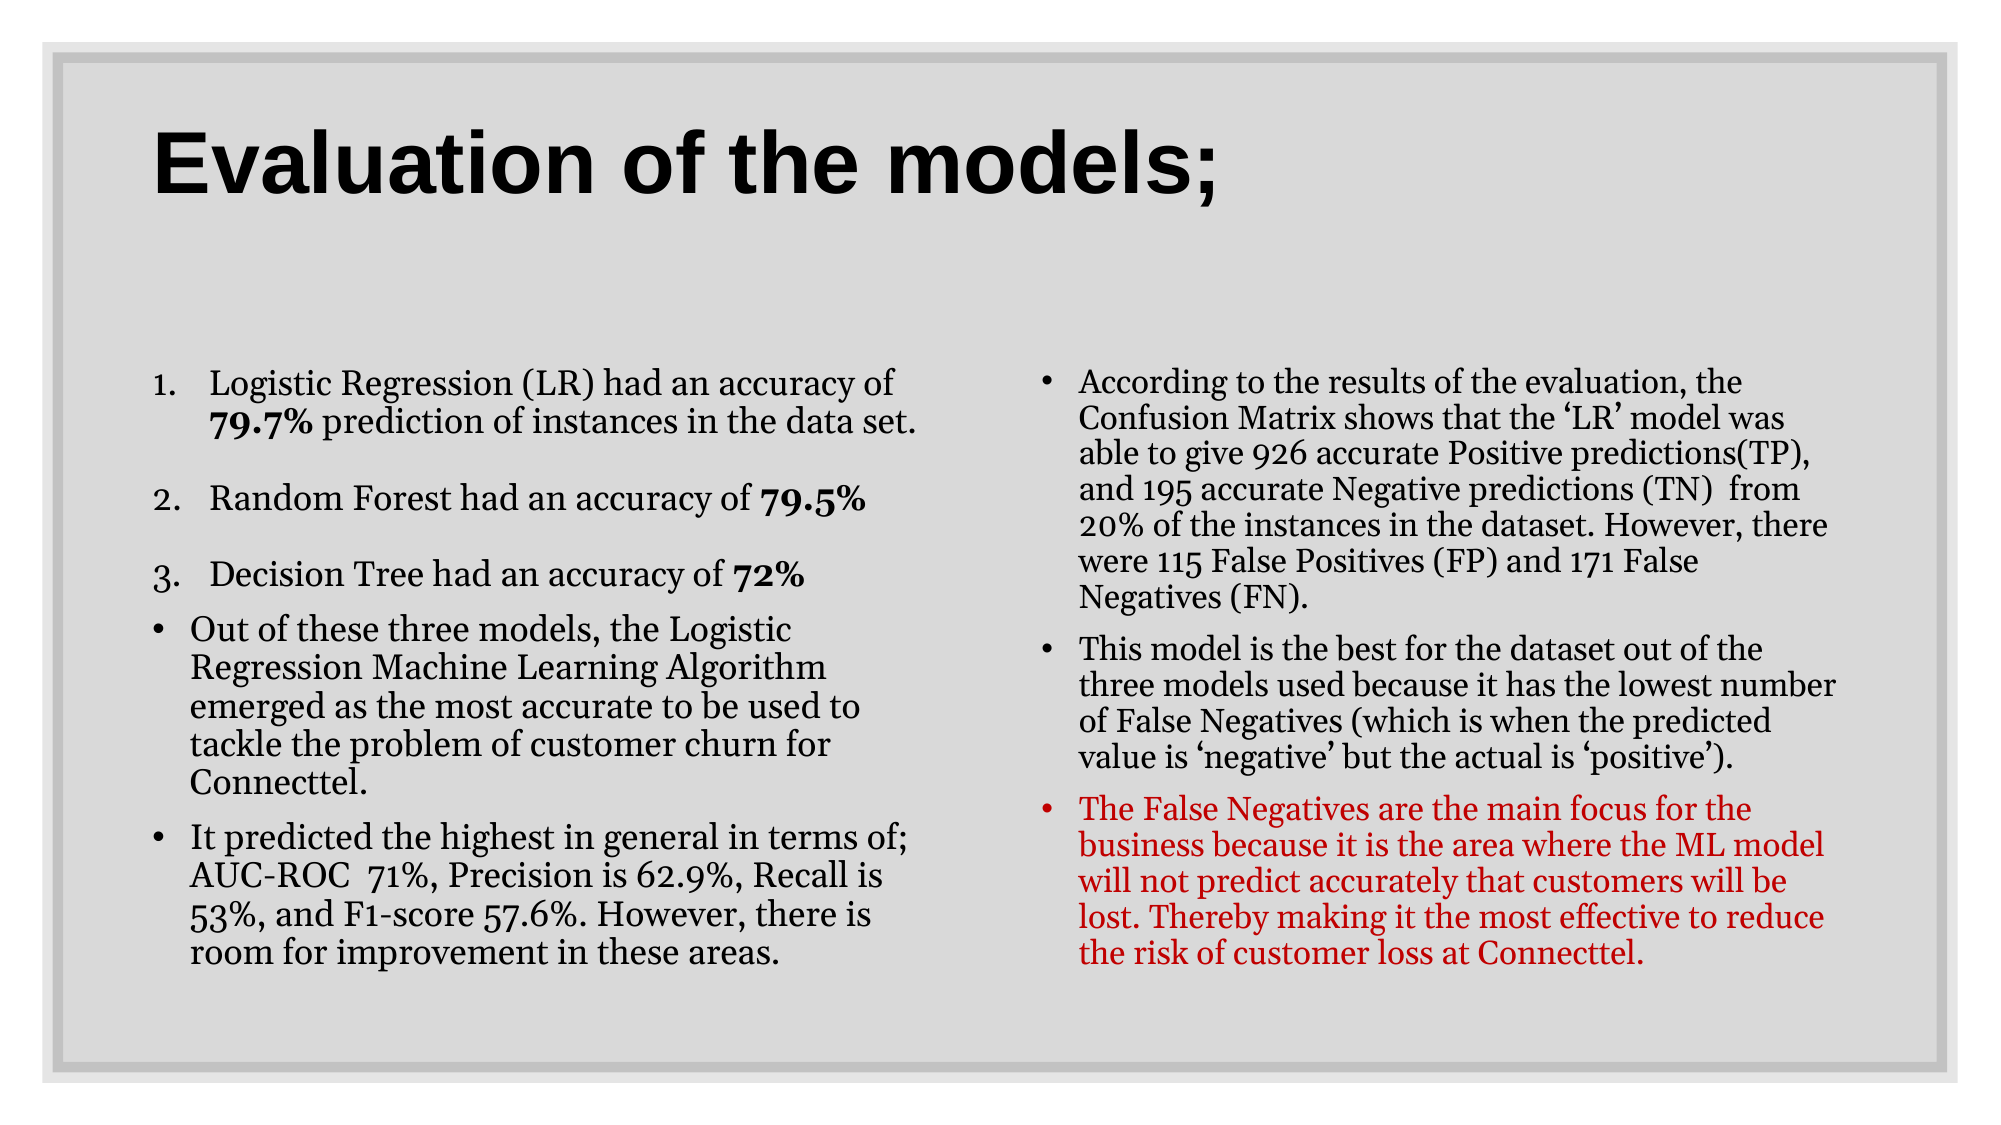

# Evaluation of the models;
Logistic Regression (LR) had an accuracy of 79.7% prediction of instances in the data set.

Random Forest had an accuracy of 79.5%

Decision Tree had an accuracy of 72%
Out of these three models, the Logistic Regression Machine Learning Algorithm emerged as the most accurate to be used to tackle the problem of customer churn for Connecttel.
It predicted the highest in general in terms of; AUC-ROC  71%, Precision is 62.9%, Recall is 53%, and F1-score 57.6%. However, there is room for improvement in these areas.
According to the results of the evaluation, the Confusion Matrix shows that the ‘LR’ model was able to give 926 accurate Positive predictions(TP), and 195 accurate Negative predictions (TN)  from 20% of the instances in the dataset. However, there were 115 False Positives (FP) and 171 False Negatives (FN).
This model is the best for the dataset out of the three models used because it has the lowest number of False Negatives (which is when the predicted value is ‘negative’ but the actual is ‘positive’).
The False Negatives are the main focus for the business because it is the area where the ML model will not predict accurately that customers will be lost. Thereby making it the most effective to reduce the risk of customer loss at Connecttel.